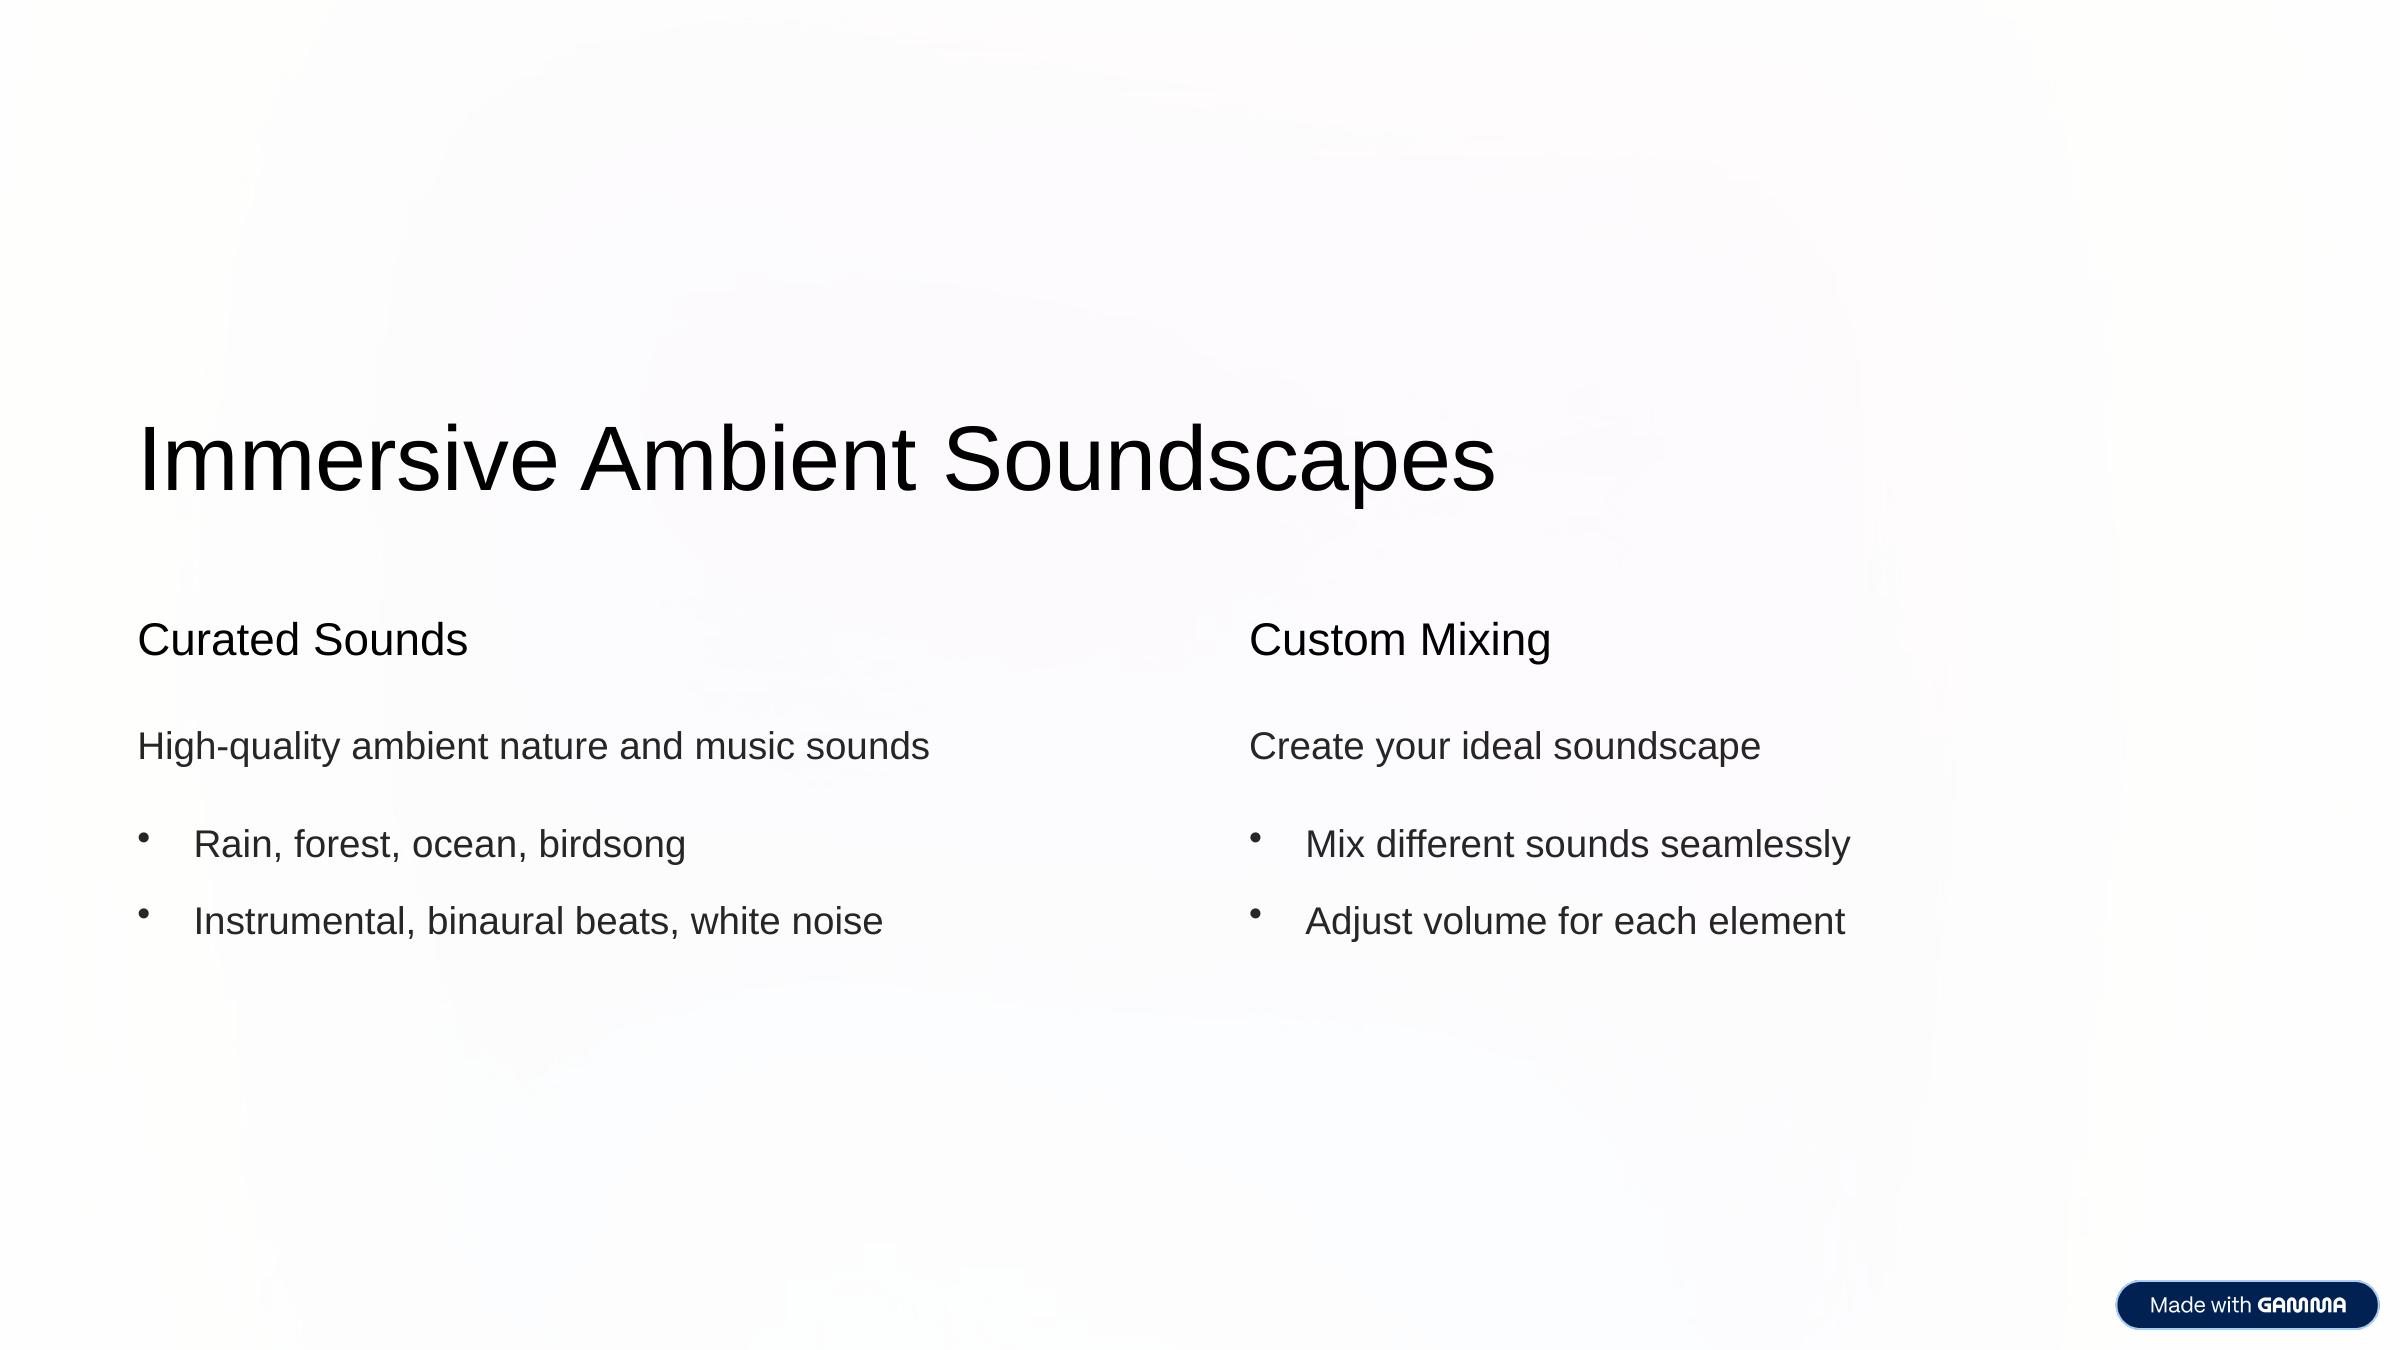

Immersive Ambient Soundscapes
Curated Sounds
Custom Mixing
High-quality ambient nature and music sounds
Create your ideal soundscape
Rain, forest, ocean, birdsong
Mix different sounds seamlessly
Instrumental, binaural beats, white noise
Adjust volume for each element